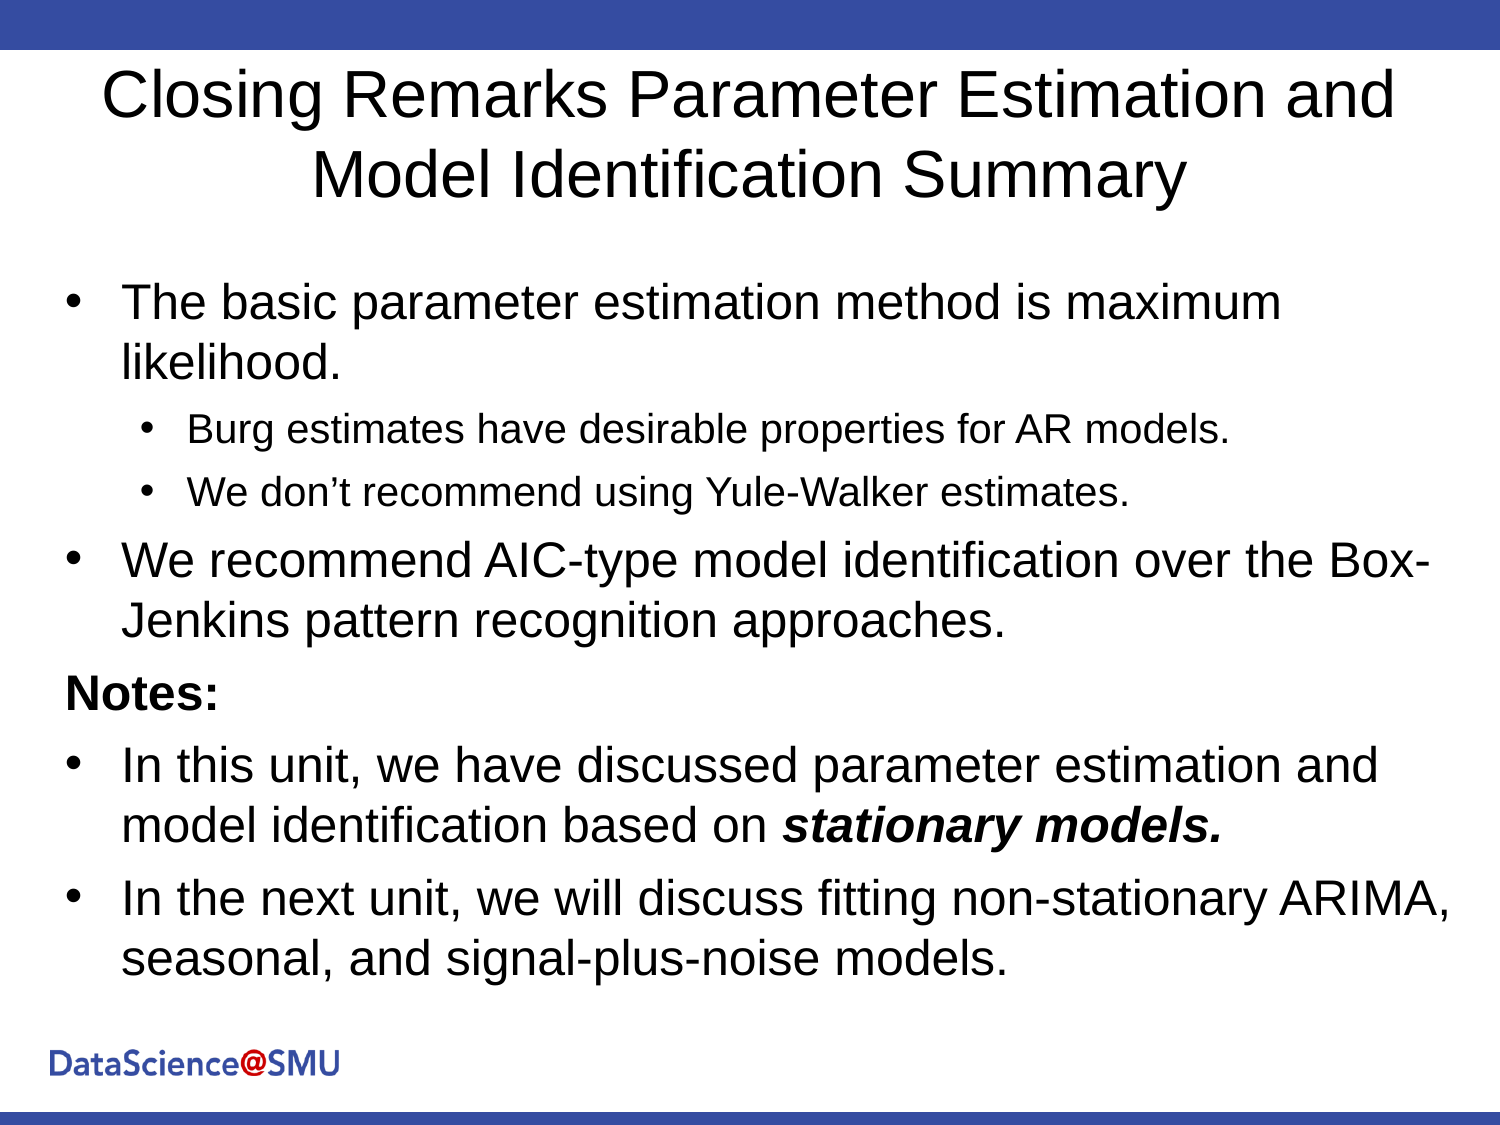

# Closing Remarks Parameter Estimation and Model Identification Summary
The basic parameter estimation method is maximum likelihood.
Burg estimates have desirable properties for AR models.
We don’t recommend using Yule-Walker estimates.
We recommend AIC-type model identification over the Box-Jenkins pattern recognition approaches.
Notes:
In this unit, we have discussed parameter estimation and model identification based on stationary models.
In the next unit, we will discuss fitting non-stationary ARIMA, seasonal, and signal-plus-noise models.